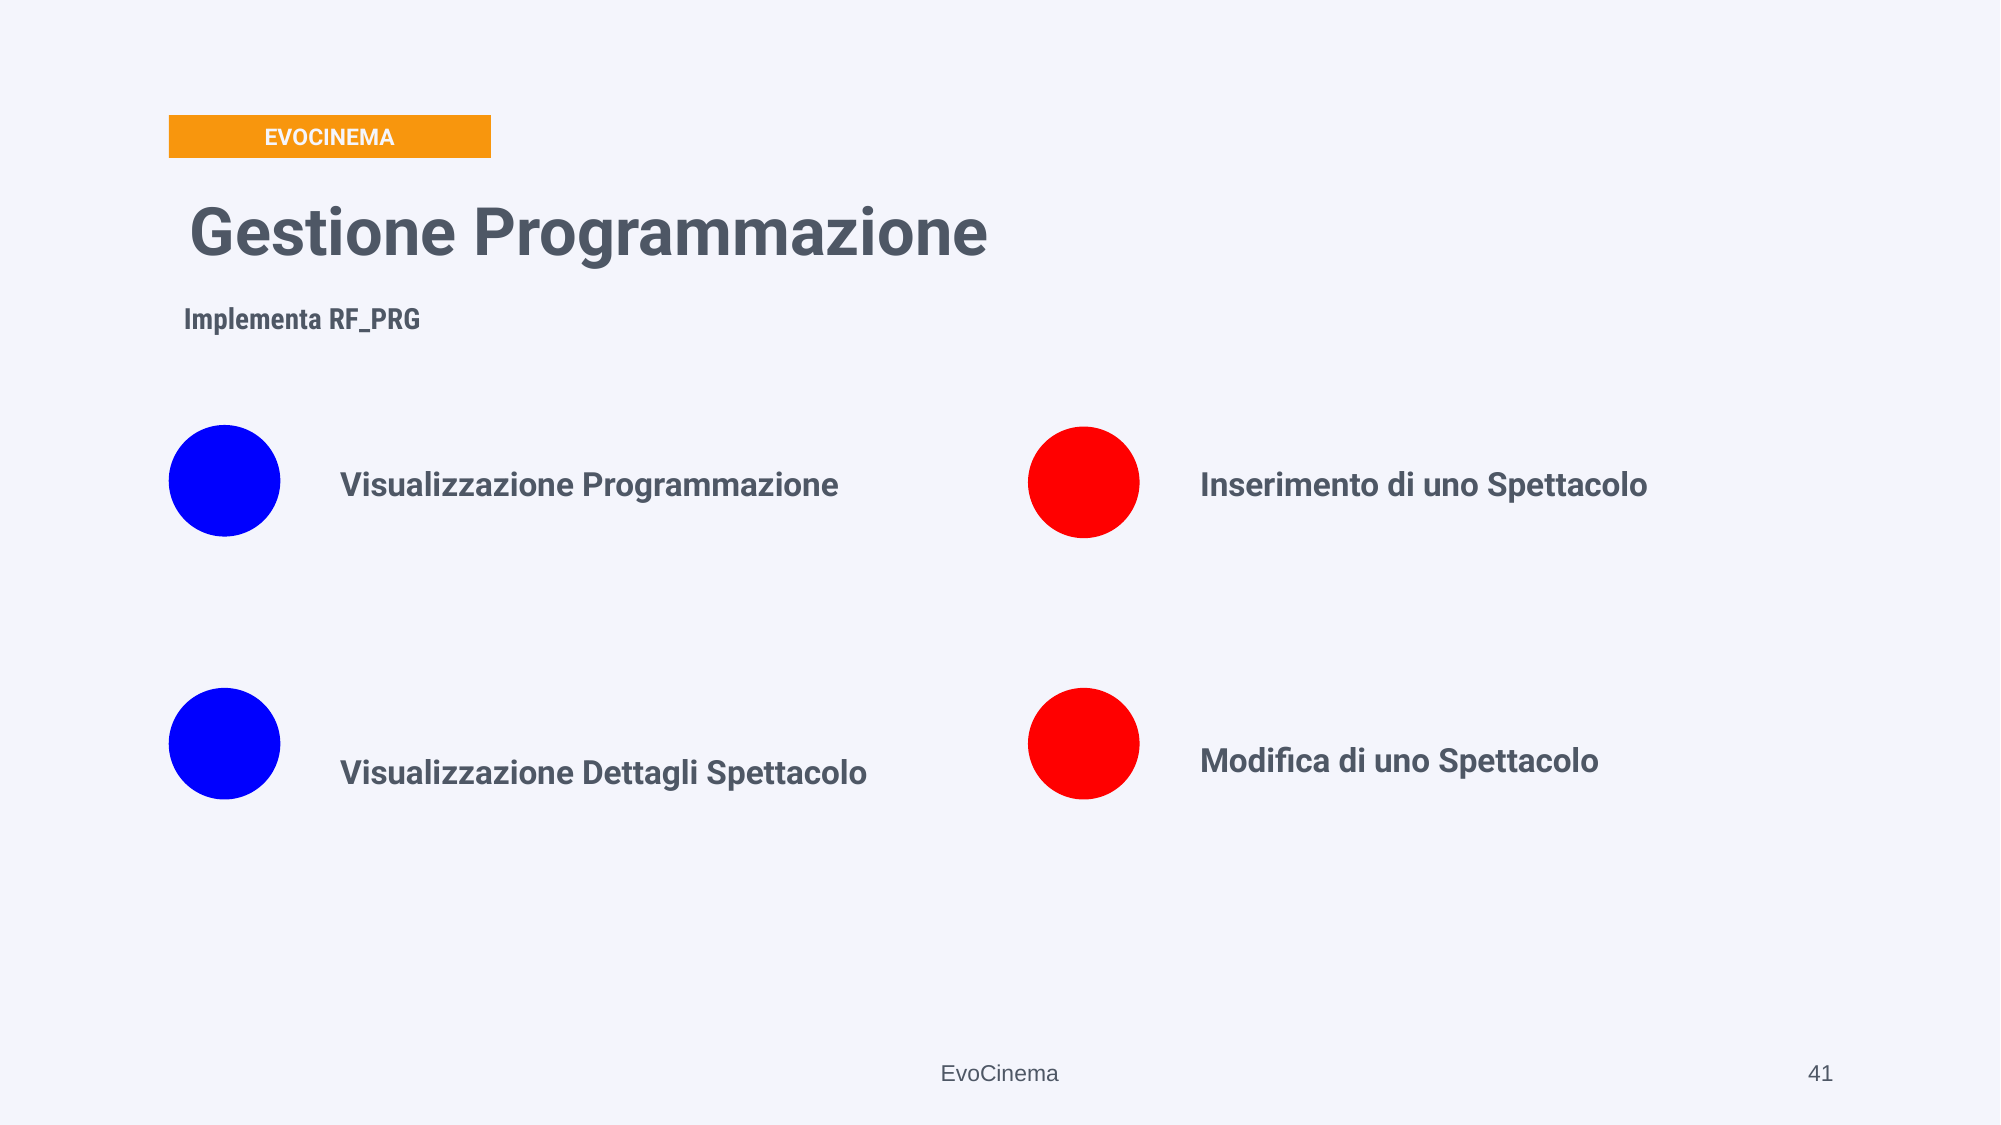

EVOCINEMA

Gestione Programmazione
Implementa RF_PRG

Visualizzazione Programmazione

Inserimento di uno Spettacolo

Modifica di uno Spettacolo

Visualizzazione Dettagli Spettacolo

EvoCinema
41